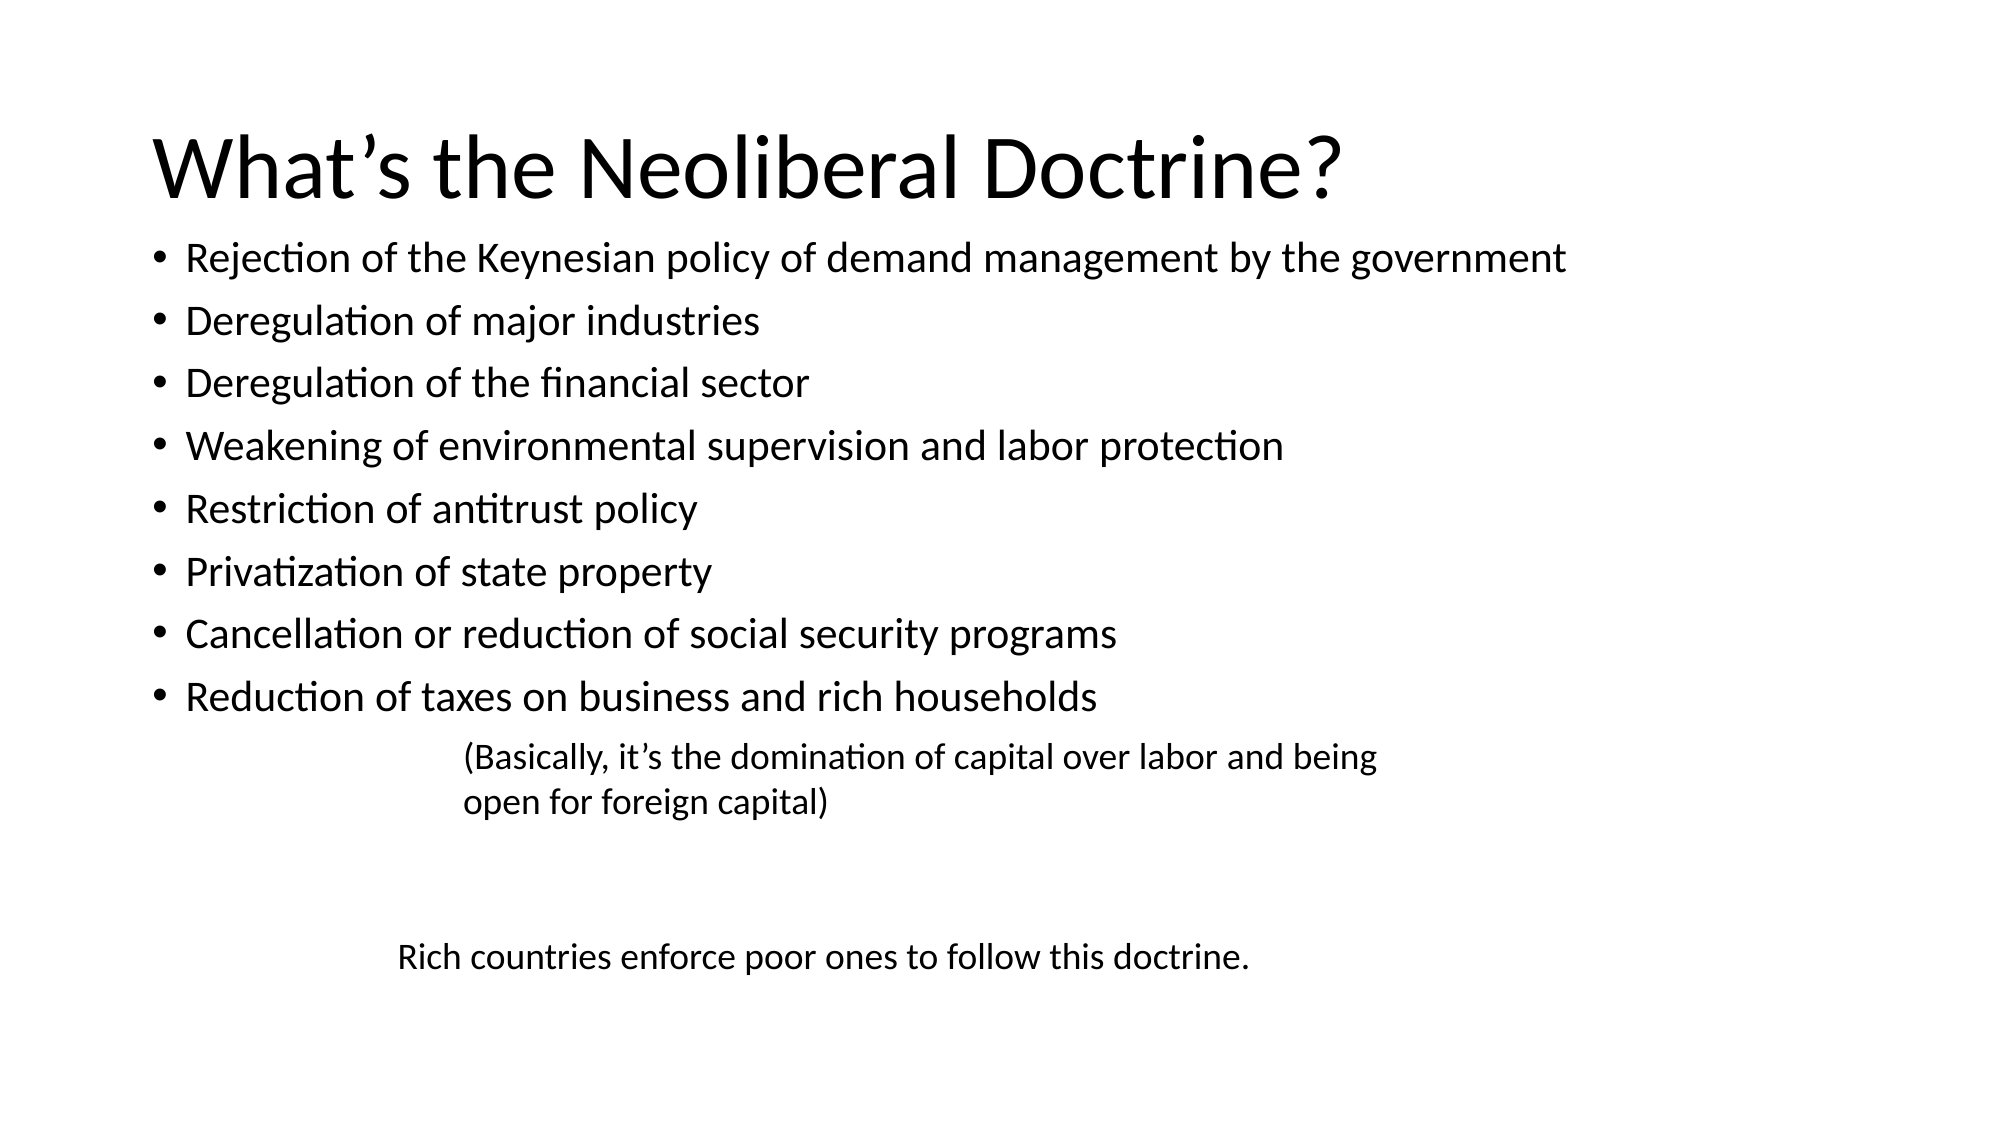

# What’s the Neoliberal Doctrine?
Rejection of the Keynesian policy of demand management by the government
Deregulation of major industries
Deregulation of the financial sector
Weakening of environmental supervision and labor protection
Restriction of antitrust policy
Privatization of state property
Cancellation or reduction of social security programs
Reduction of taxes on business and rich households
(Basically, it’s the domination of capital over labor and being open for foreign capital)
Rich countries enforce poor ones to follow this doctrine.